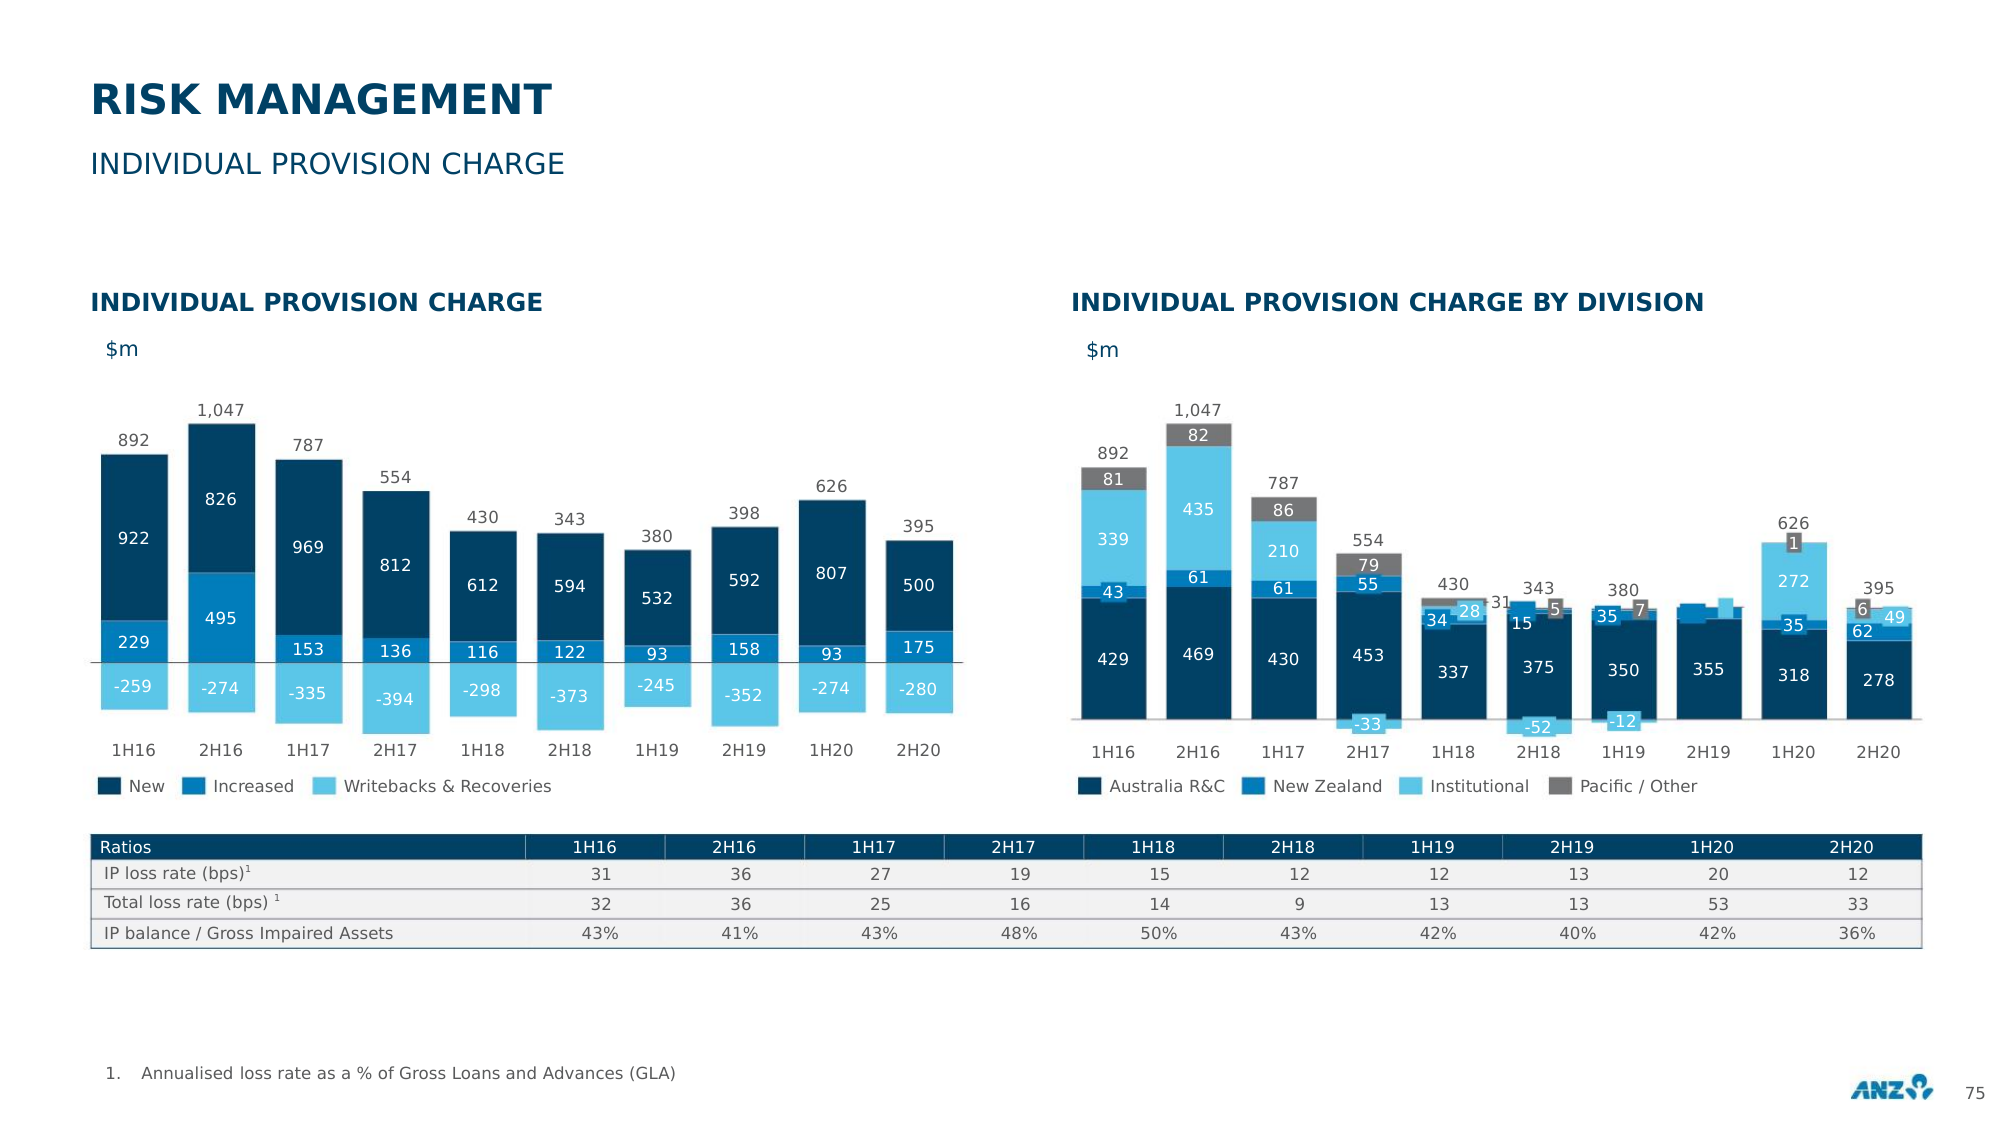

RISK MANAGEMENT
INDIVIDUAL PROVISION CHARGE
INDIVIDUAL PROVISION CHARGE
INDIVIDUAL PROVISION CHARGE BY DIVISION
$m
$m
1,047
892
1,047
82
787
969
892
554
812
81
787
86
626
807
826
435
61
398
592
430
612
343
594
626
1
395
500
380
532
922
339
43
554
210
61
79
55
272
35
430
28
343
395
380
31
15
5
6
62
7
35
49
495
34
229
175
158
153
136
122
116
469
93
93
453
429
430
375
355
350
337
318
278
-245
-259
-274
-274
-280
-298
-335
-352
-373
-394
-12
-33
-52
1H16
2H16
1H17
2H17
1H18
2H18
1H19
2H19
1H20
2H20
1H16
2H16
1H17
2H17
1H18
2H18
1H19
2H19
1H20
2H20
New
Increased
Writebacks & Recoveries
Australia R&C
New Zealand
Institutional
Pacific / Other
Ratios
1H16
31
2H16
36
1H17
27
2H17
19
1H18
15
2H18
12
1H19
2H19
1H20
20
2H20
IP loss rate (bps)1
12
13
13
13
12
33
Total loss rate (bps) 1
32
36
25
16
14
9
53
IP balance / Gross Impaired Assets
43%
41%
43%
48%
50%
43%
42%
40%
42%
36%
1. Annualised loss rate as a % of Gross Loans and Advances (GLA)
75